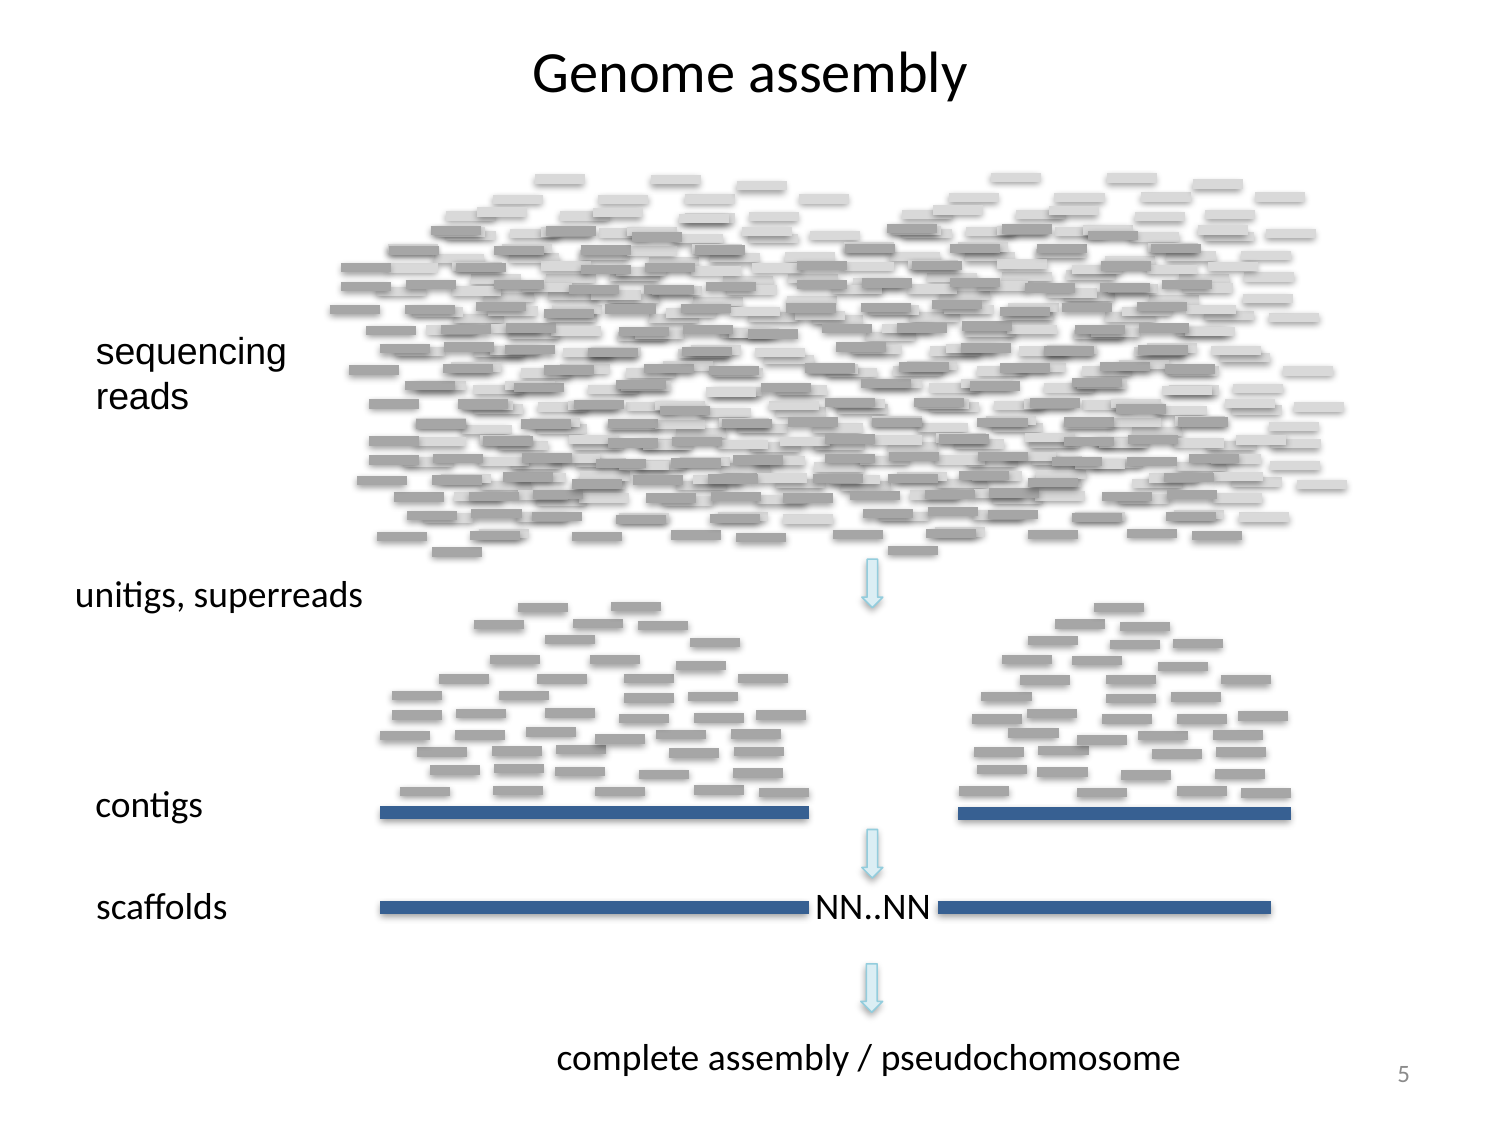

Genome assembly
sequencing
reads

contigs
unitigs, superreads

scaffolds
NN..NN

complete assembly / pseudochomosome
5